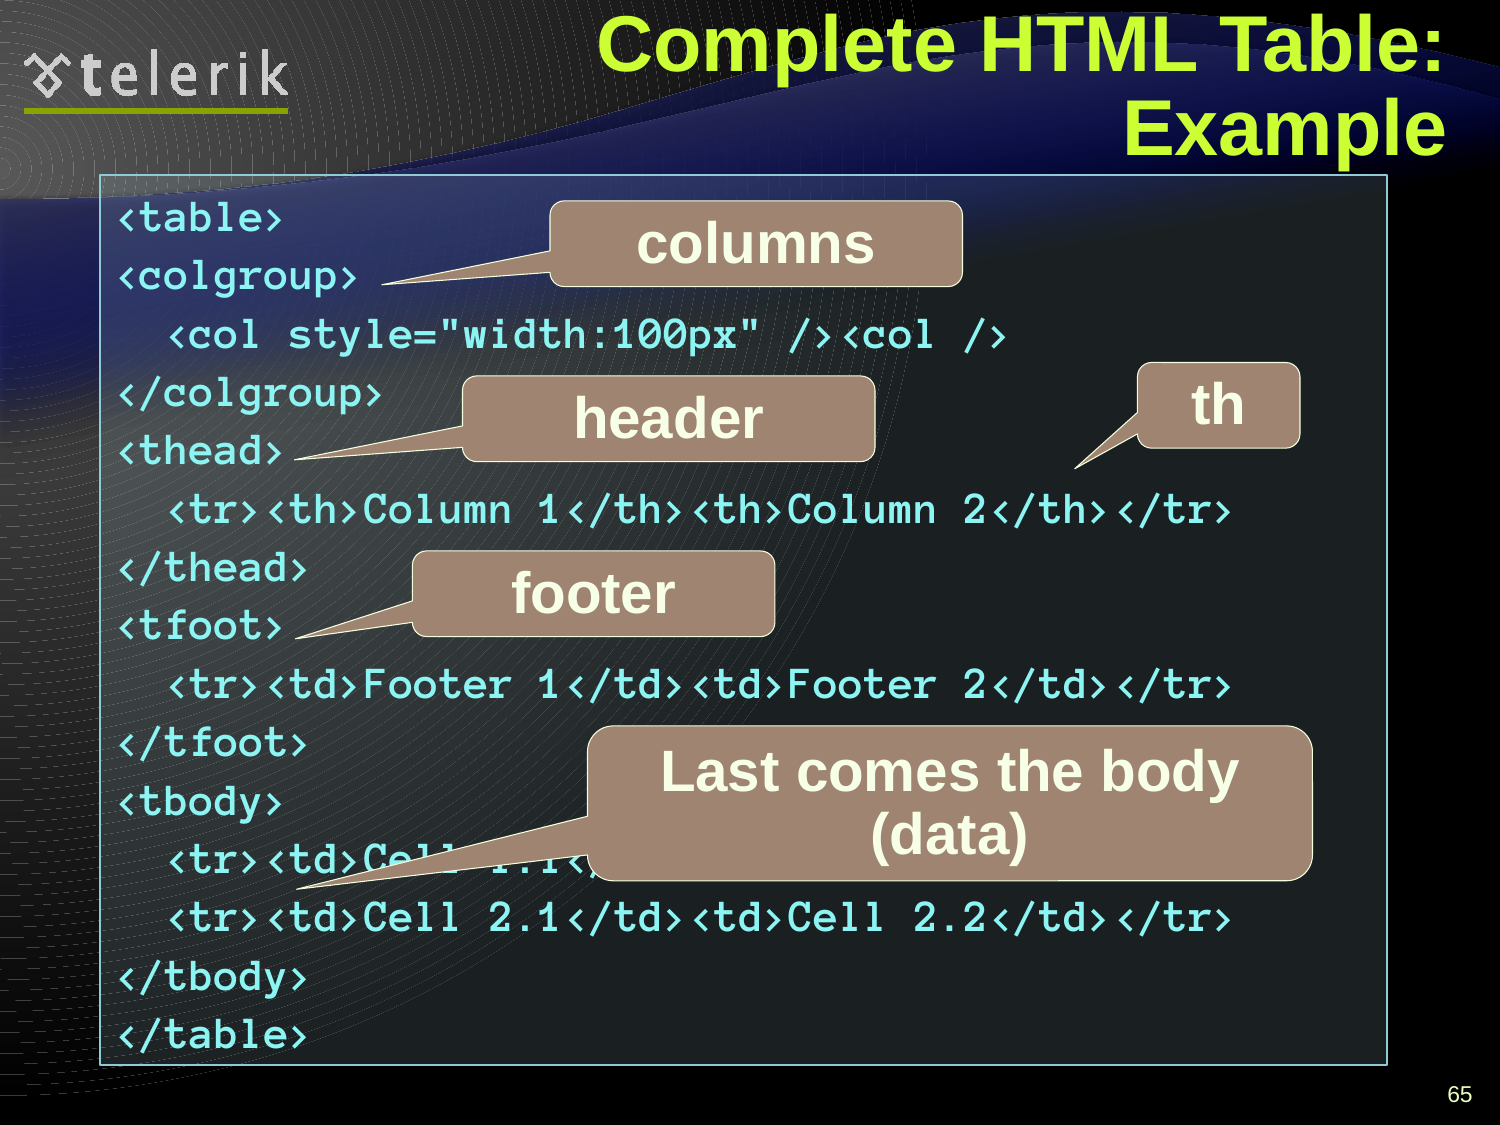

# Complete HTML Table: Example

<table>
<colgroup>
  <col style="width:100px" /><col />
</colgroup>
<thead>
  <tr><th>Column 1</th><th>Column 2</th></tr>
</thead>
<tfoot>
  <tr><td>Footer 1</td><td>Footer 2</td></tr>
</tfoot>
<tbody>
  <tr><td>Cell 1.1</td><td>Cell 1.2</td></tr>
  <tr><td>Cell 2.1</td><td>Cell 2.2</td></tr>
</tbody>
</table>
columns
th
header
footer
Last comes the body (data)
65